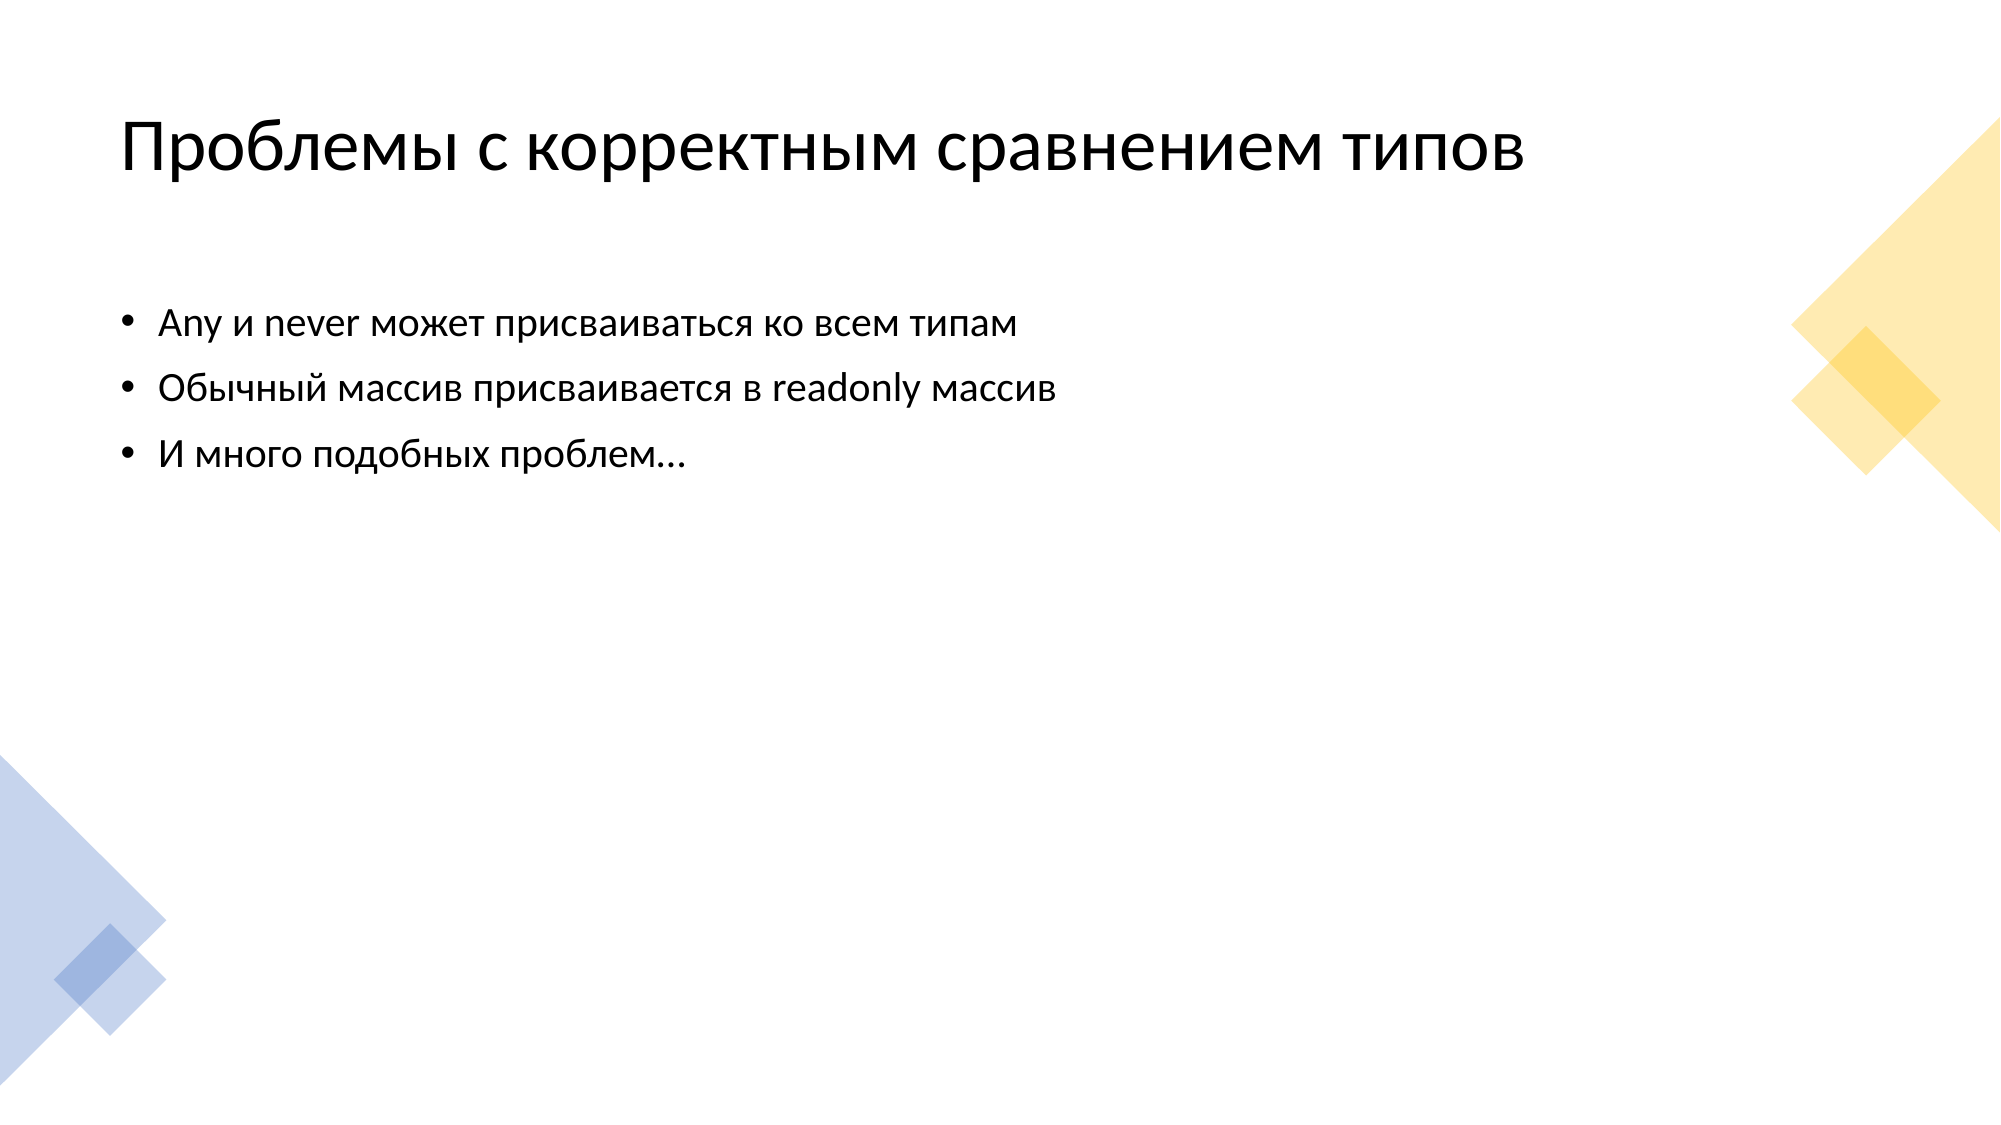

# Проблемы с корректным сравнением типов

Any и never может присваиваться ко всем типам
Обычный массив присваивается в readonly массив
И много подобных проблем…